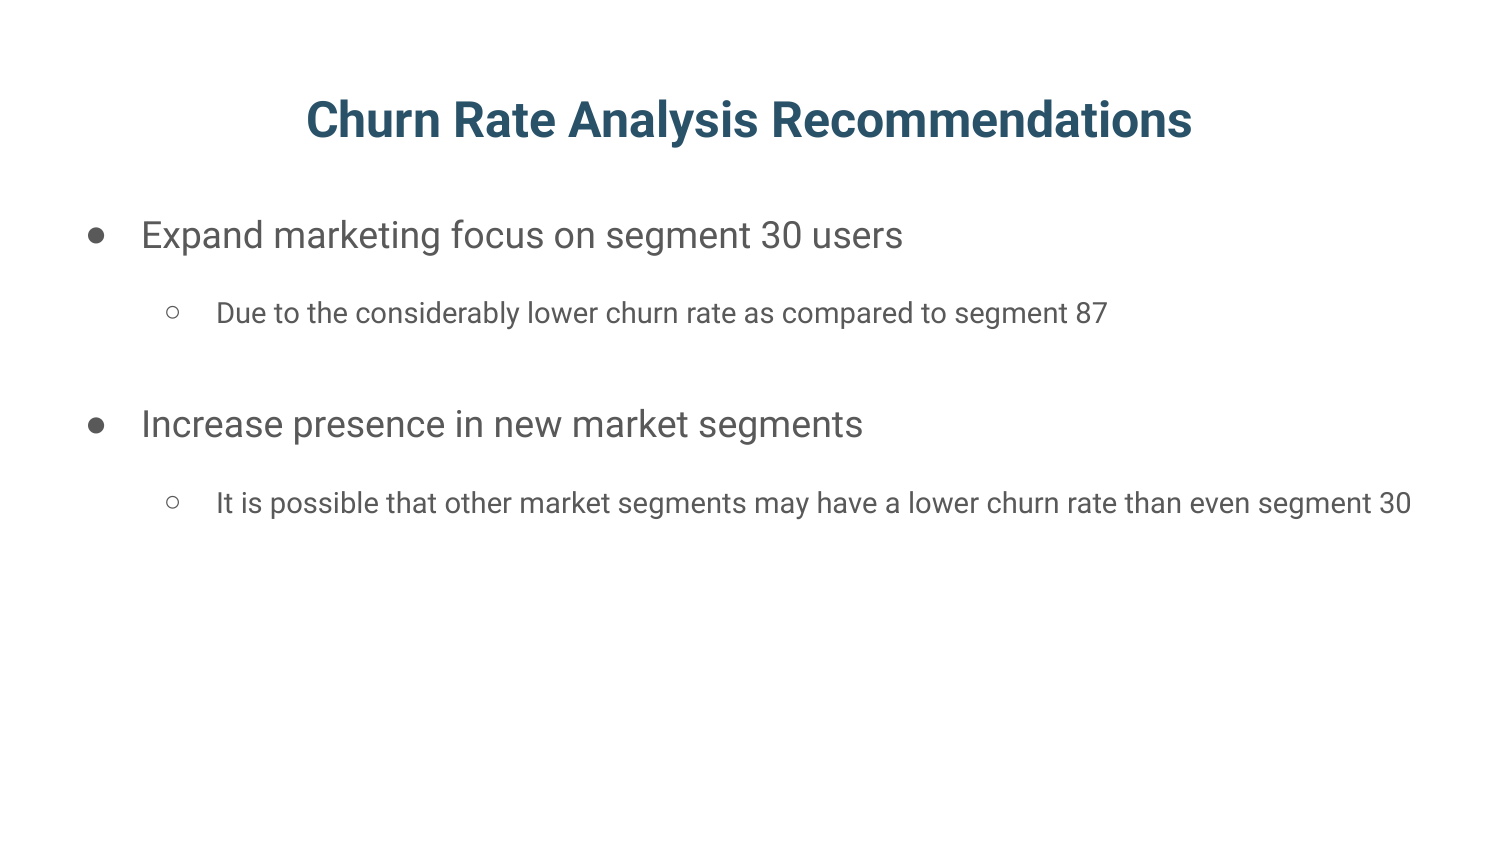

# Churn Rate Analysis Recommendations
Expand marketing focus on segment 30 users
Due to the considerably lower churn rate as compared to segment 87

Increase presence in new market segments
It is possible that other market segments may have a lower churn rate than even segment 30